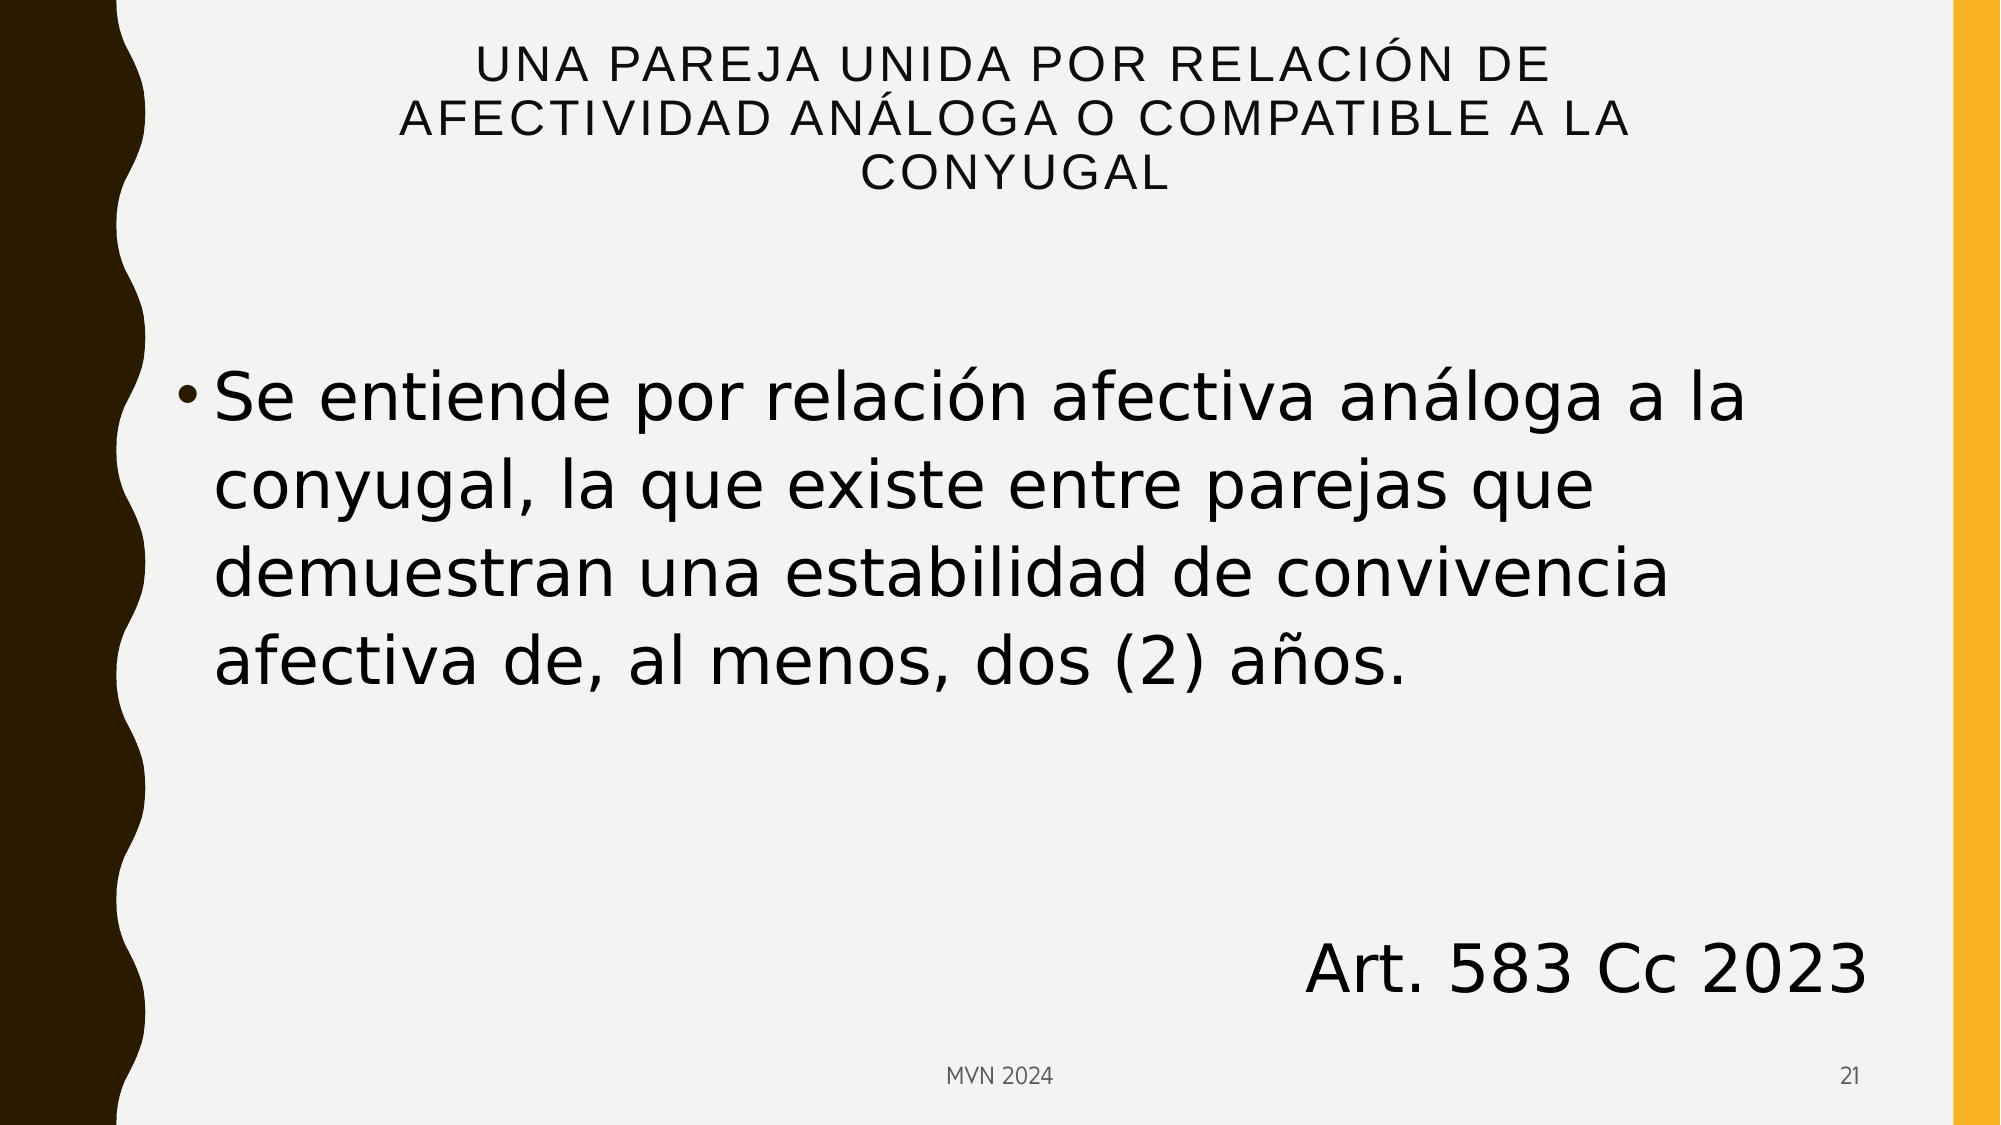

# una pareja unida por relación de afectividad análoga o compatible a la conyugal
Se entiende por relación afectiva análoga a la conyugal, la que existe entre parejas que demuestran una estabilidad de convivencia afectiva de, al menos, dos (2) años.

Art. 583 Cc 2023
MVN 2024
21